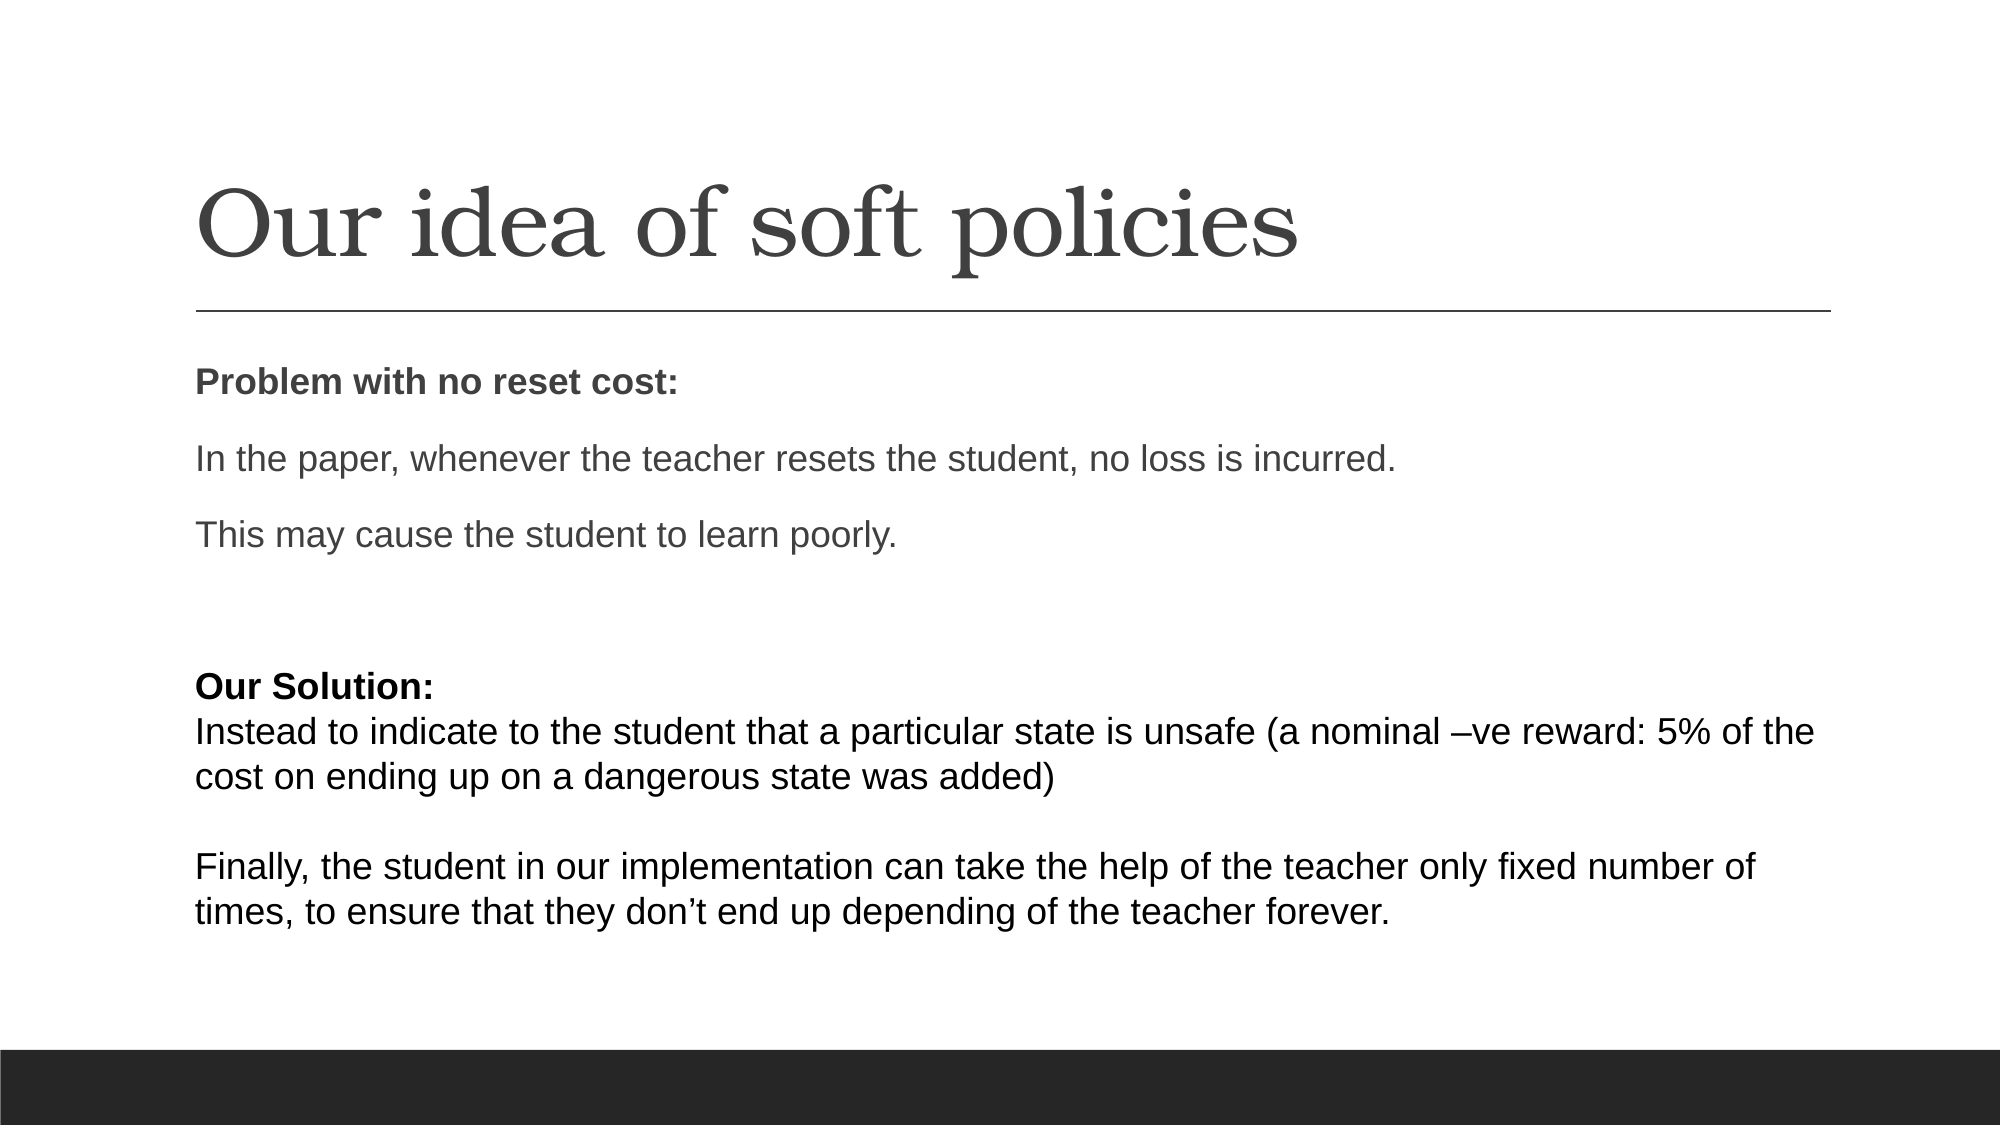

# Our idea of soft policies
Problem with no reset cost:
In the paper, whenever the teacher resets the student, no loss is incurred.
This may cause the student to learn poorly.

Our Solution:
Instead to indicate to the student that a particular state is unsafe (a nominal –ve reward: 5% of the cost on ending up on a dangerous state was added)

Finally, the student in our implementation can take the help of the teacher only fixed number of times, to ensure that they don’t end up depending of the teacher forever.